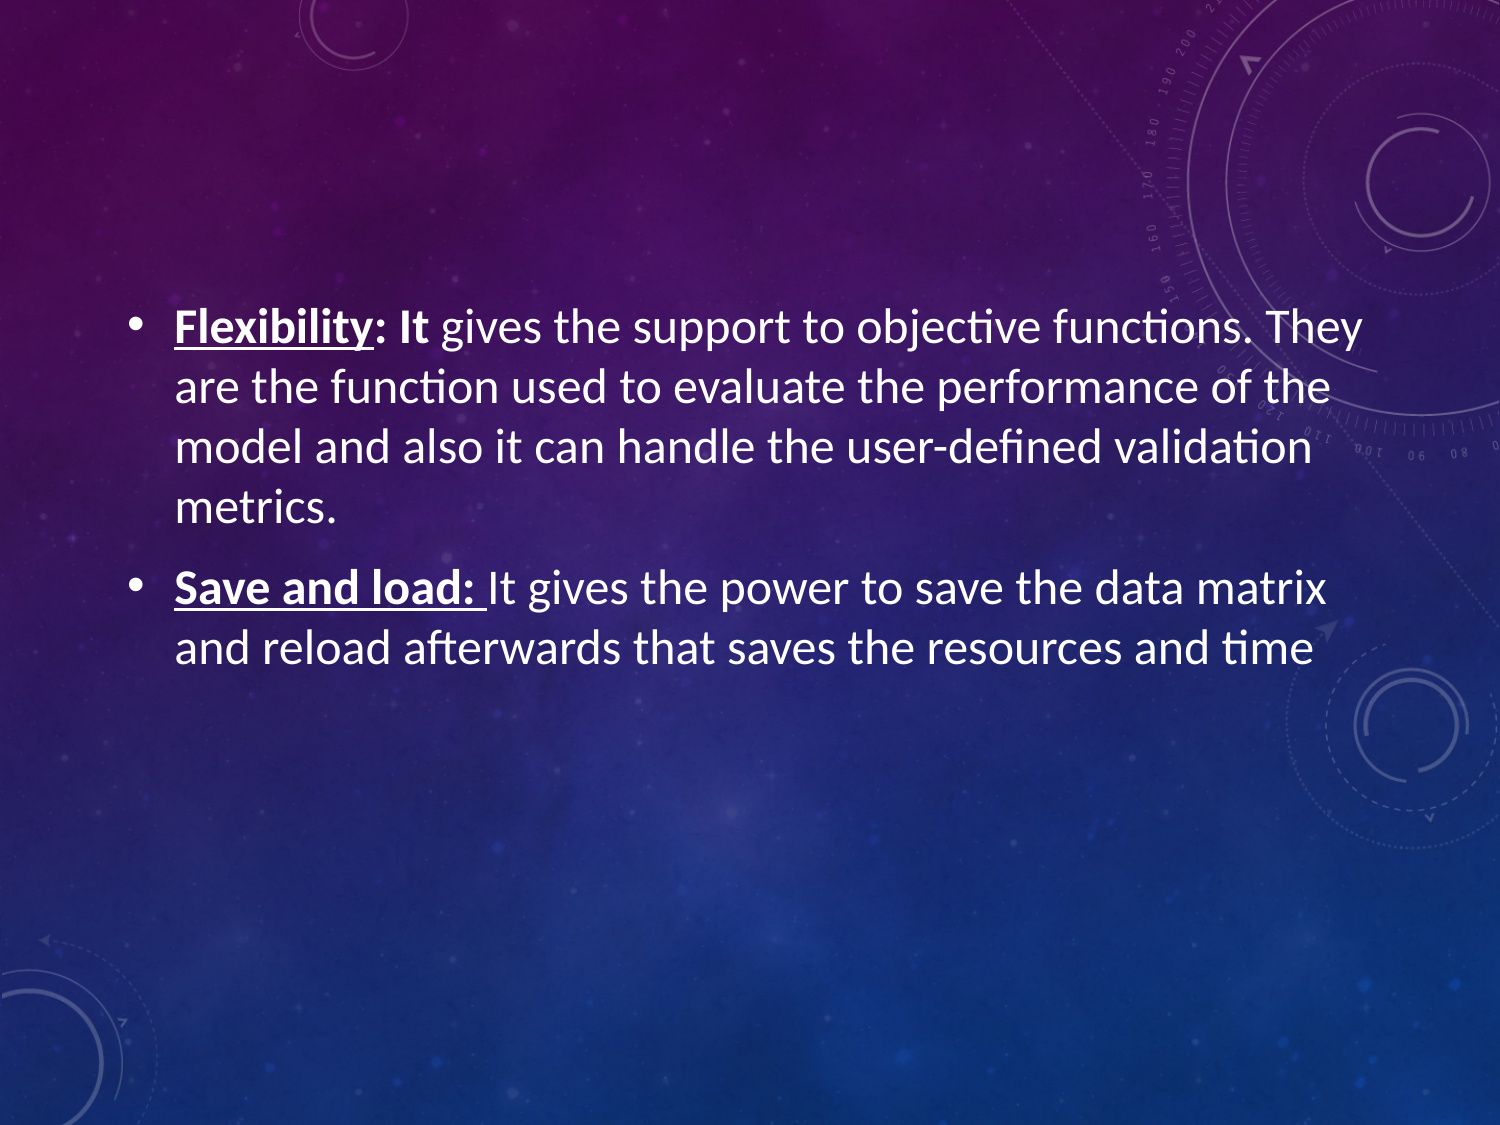

Flexibility: It gives the support to objective functions. They are the function used to evaluate the performance of the model and also it can handle the user-defined validation metrics.
Save and load: It gives the power to save the data matrix and reload afterwards that saves the resources and time